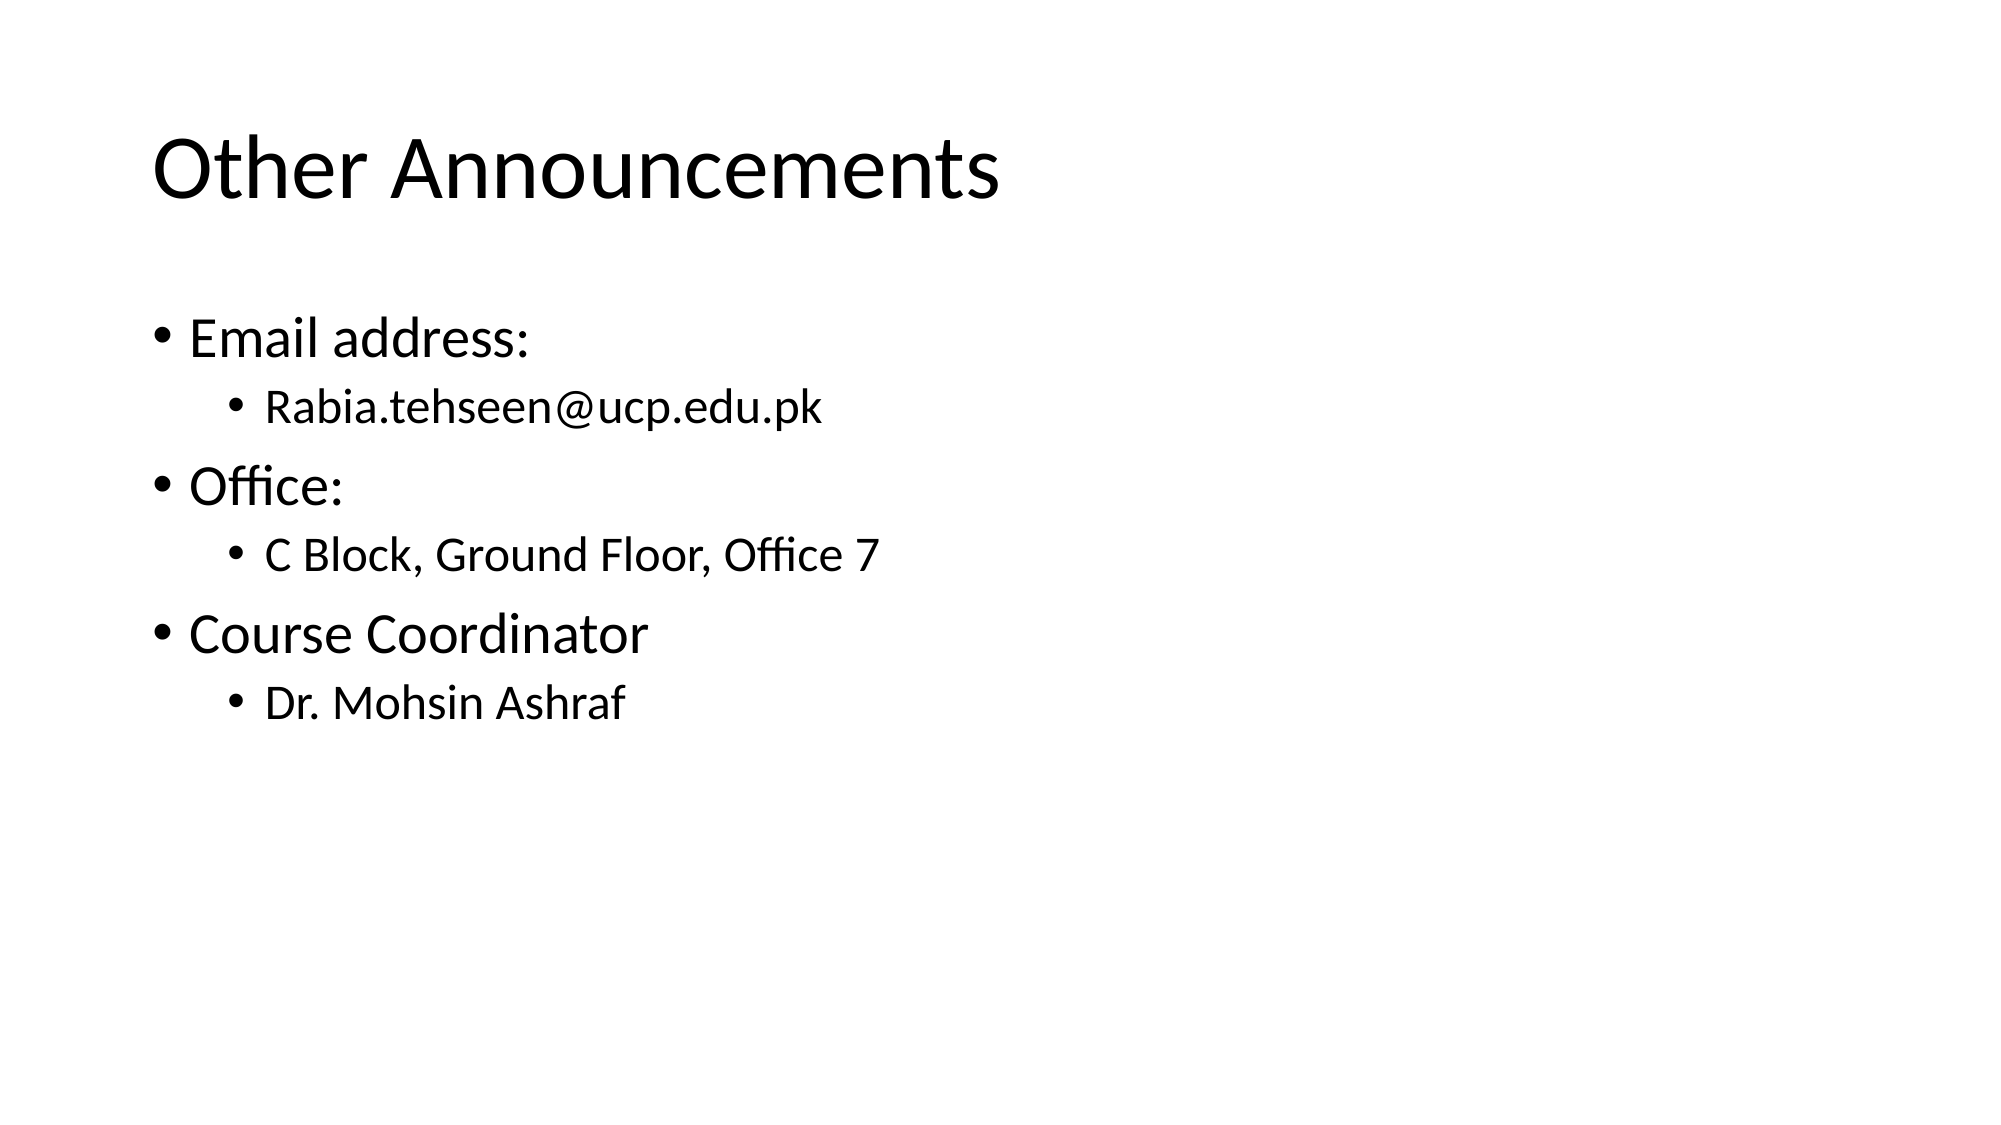

# Other Announcements
Email address:
Rabia.tehseen@ucp.edu.pk
Office:
C Block, Ground Floor, Office 7
Course Coordinator
Dr. Mohsin Ashraf

6